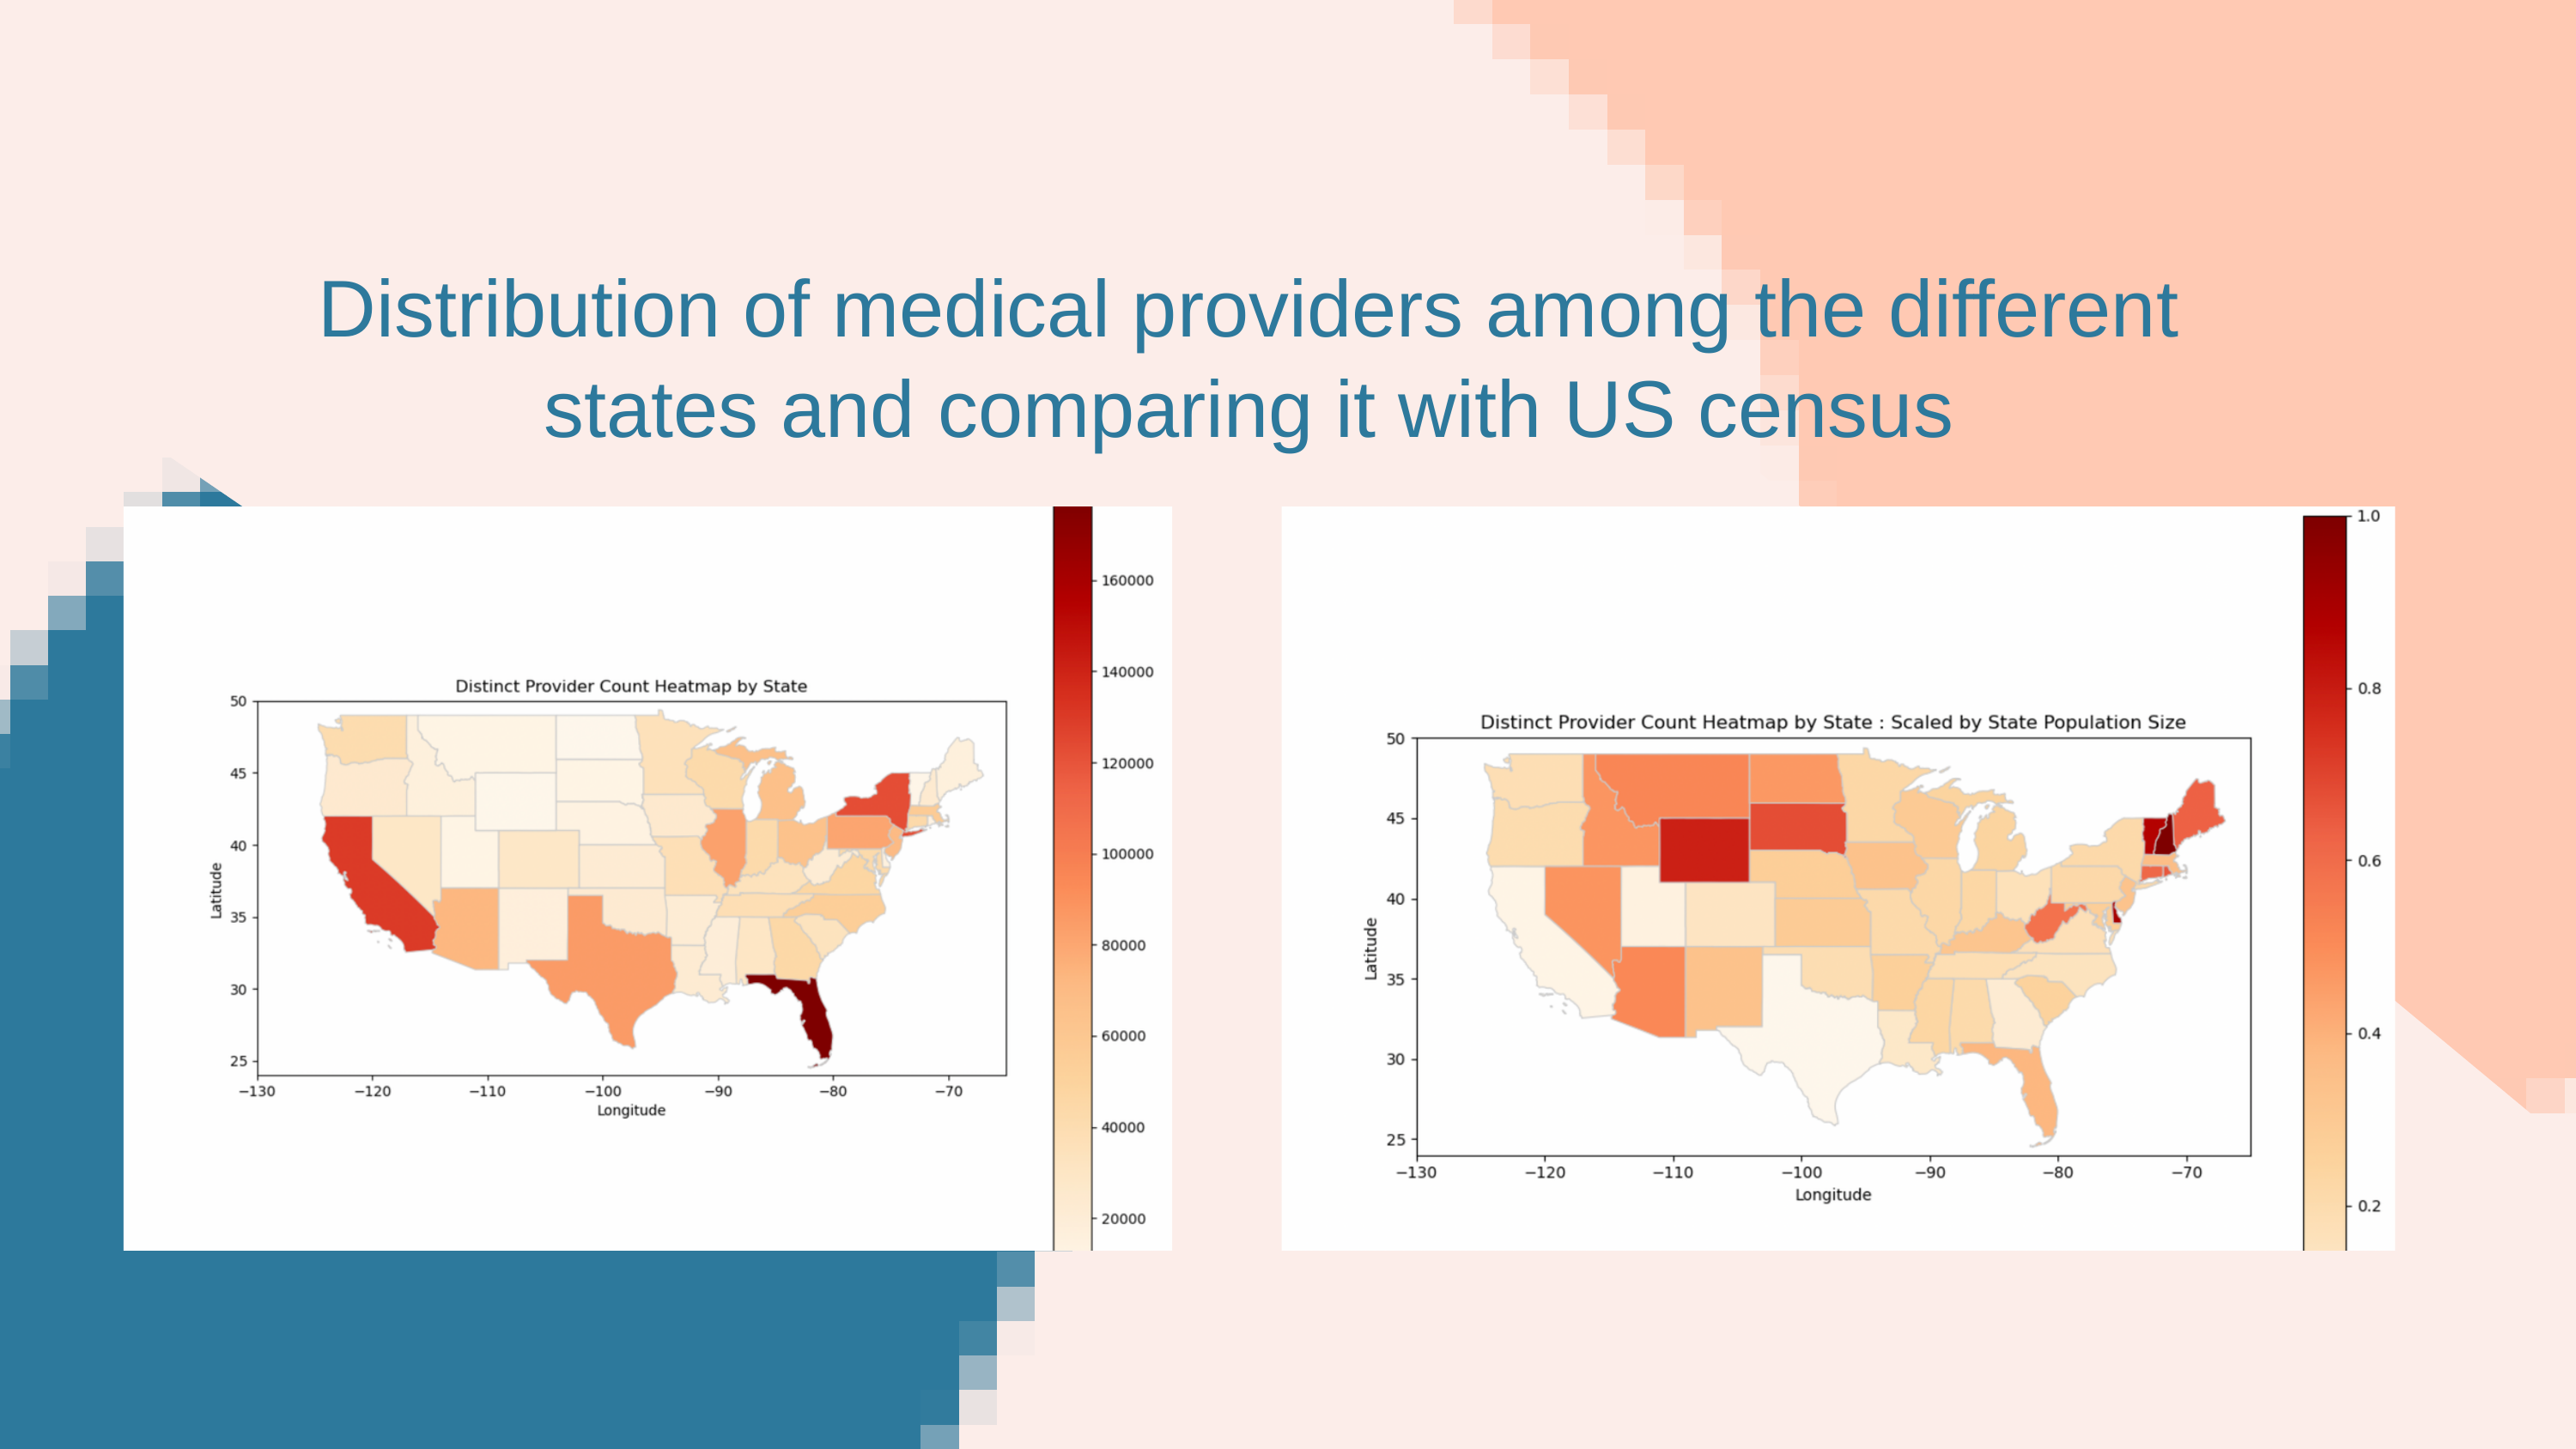

Distribution of medical providers among the different states and comparing it with US census